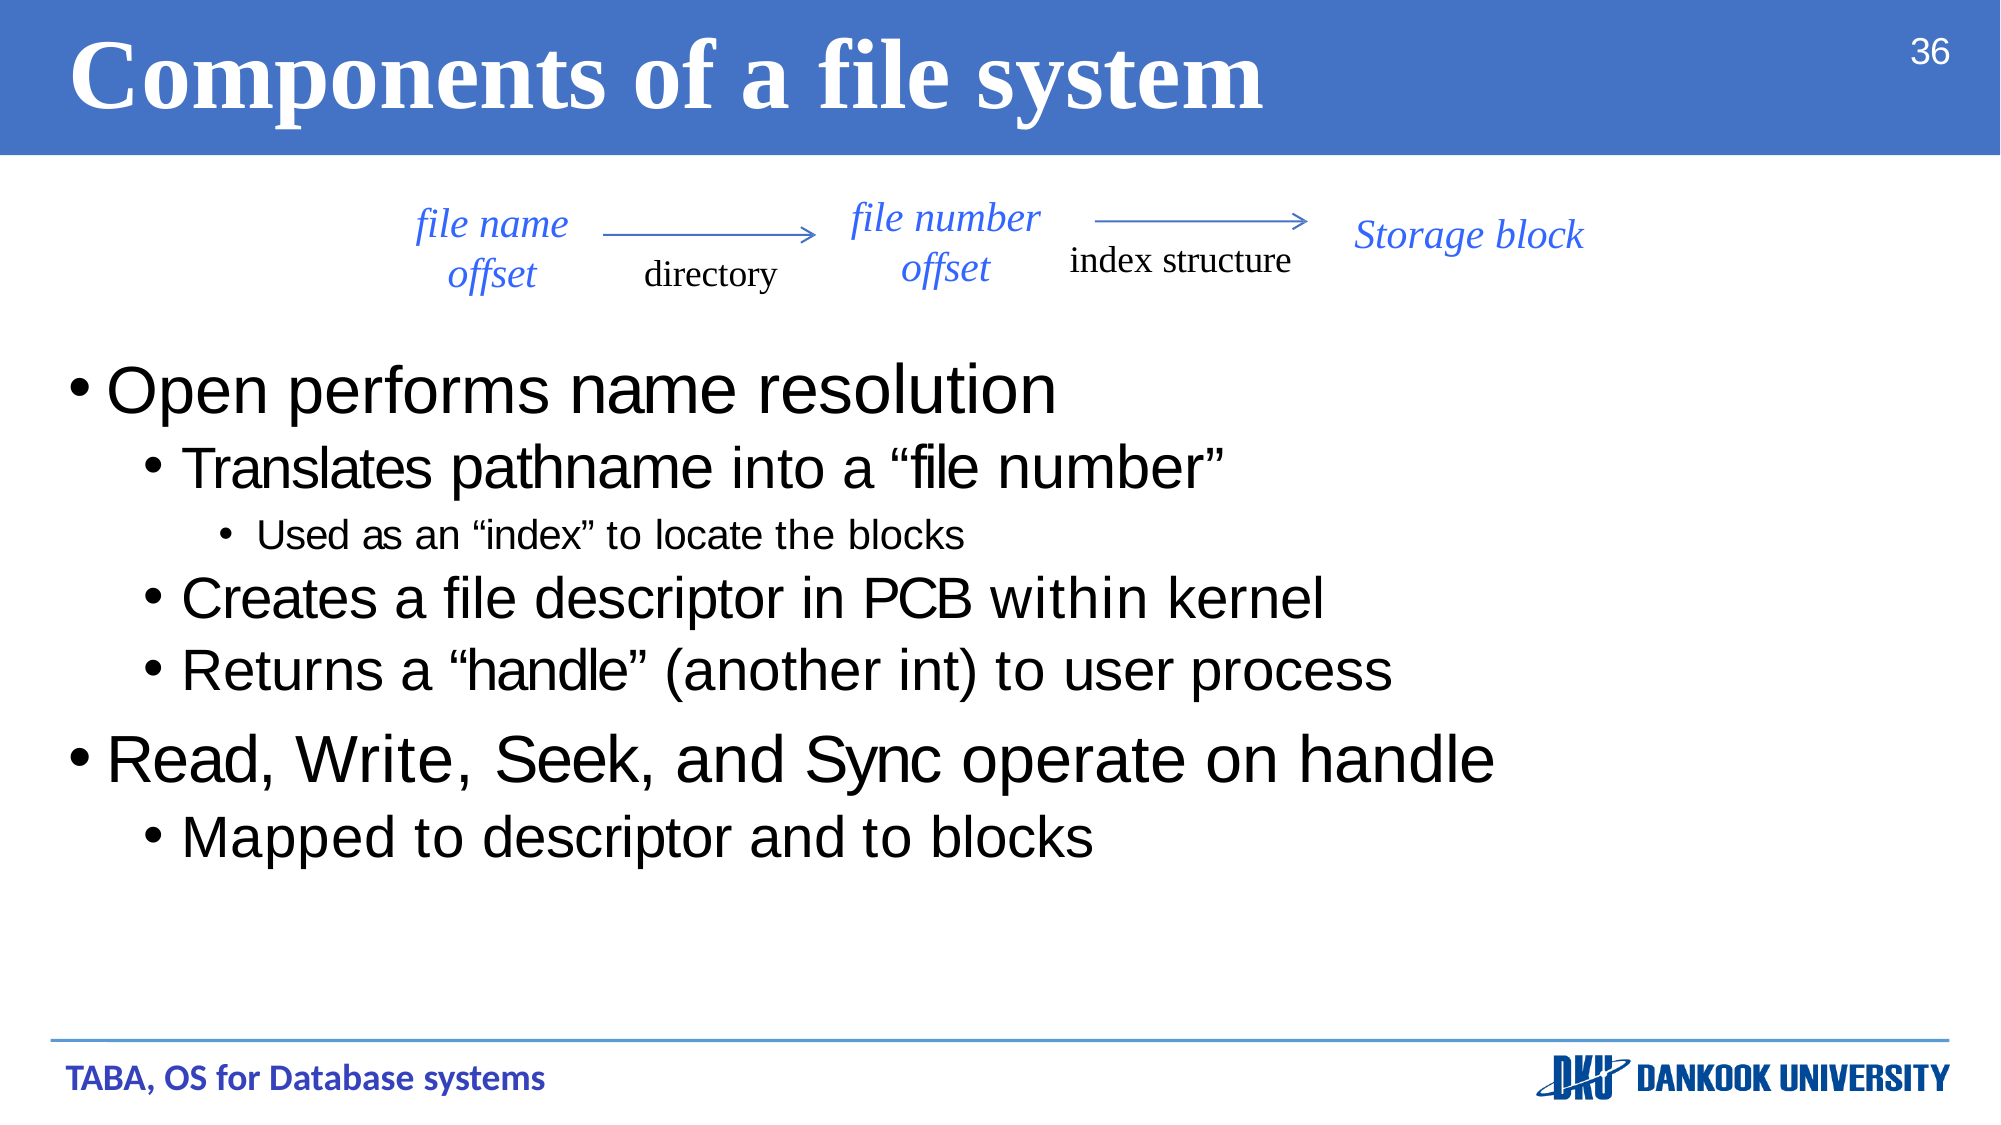

# Components of a	file system
36
file number offset
file name offset
Storage block

index structure
directory
Open performs name resolution
Translates pathname into a “file number”
Used as an “index” to locate the blocks
Creates a file descriptor in PCB within kernel
Returns a “handle” (another int) to user process
Read, Write, Seek, and Sync operate on handle
Mapped to descriptor and to blocks
TABA, OS for Database systems